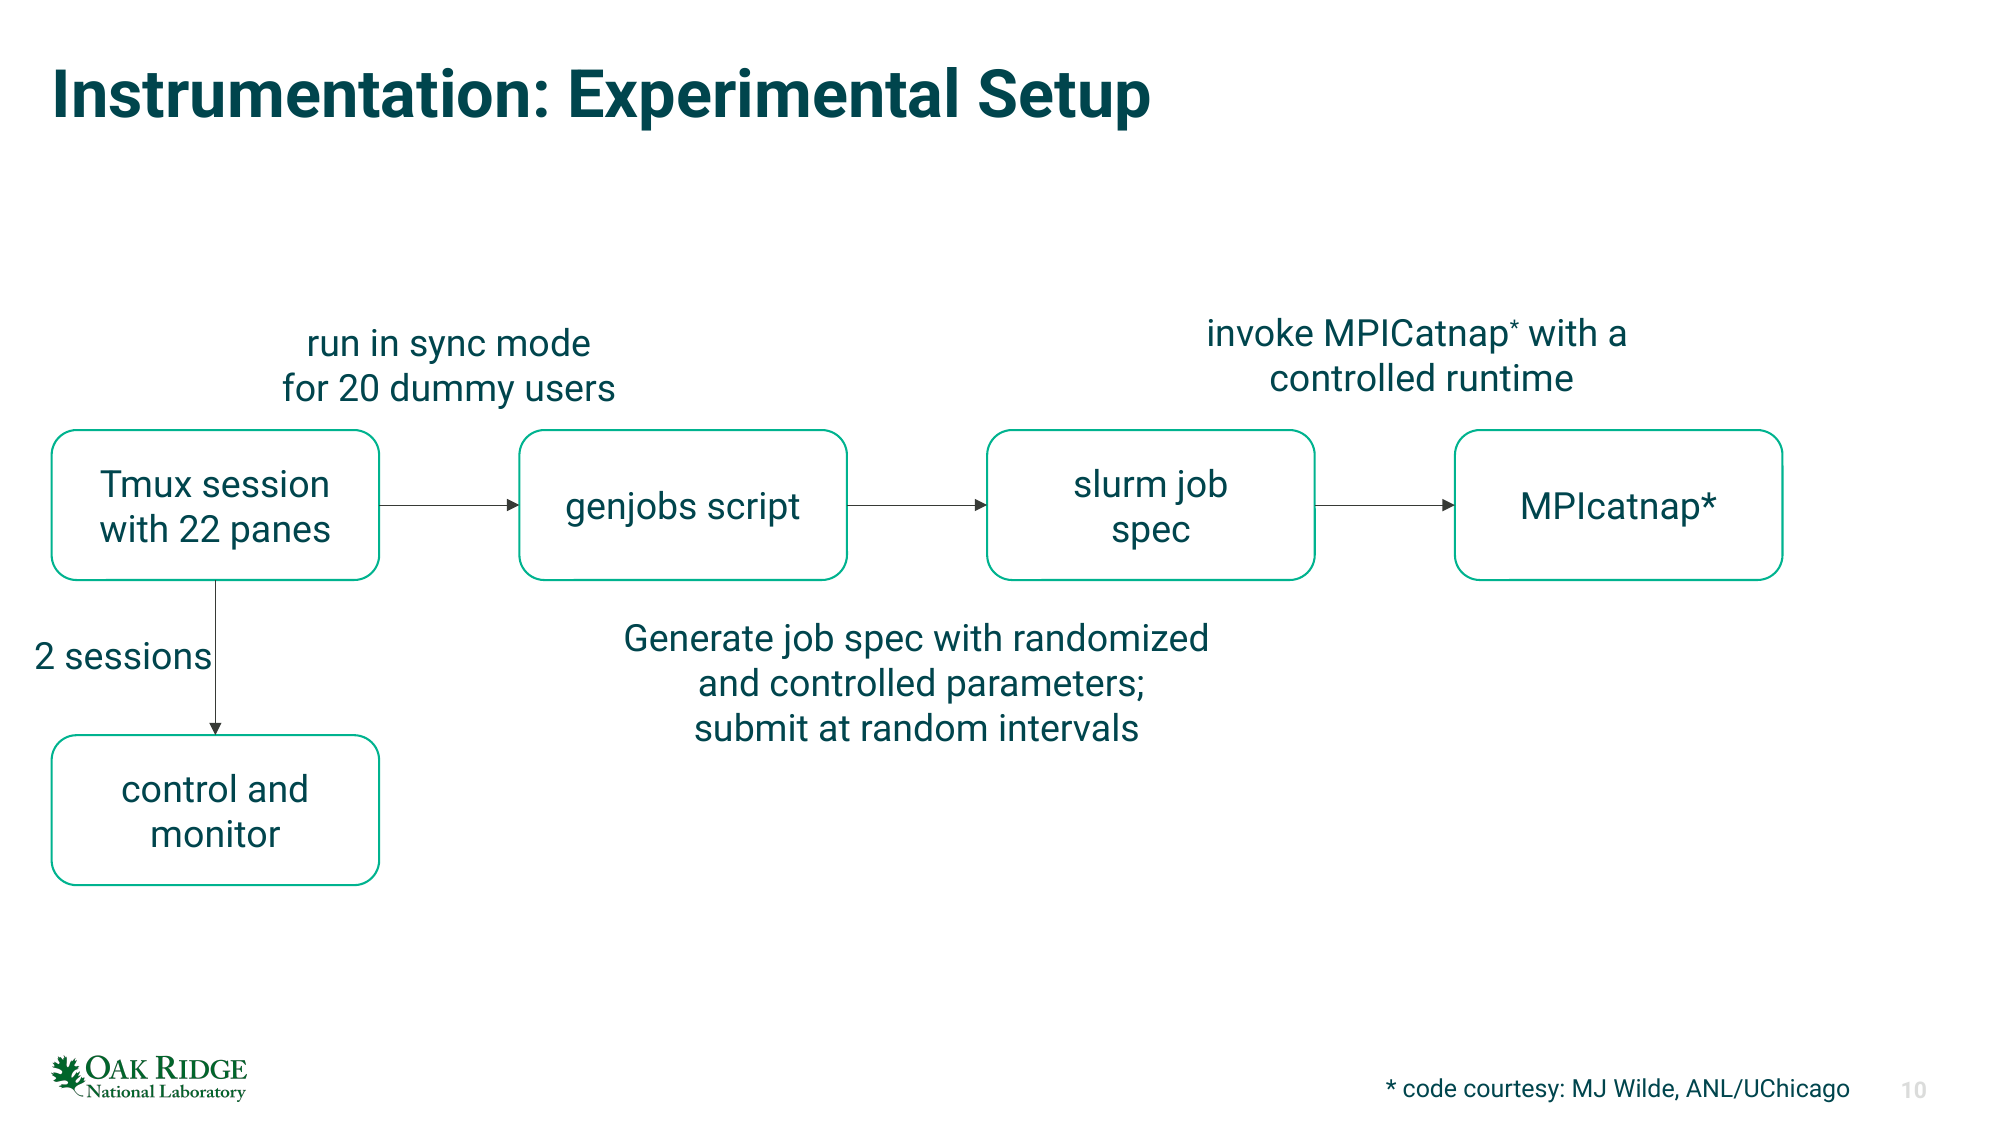

# Instrumentation: Experimental Setup
invoke MPICatnap* with a
controlled runtime
run in sync mode
for 20 dummy users
Tmux session with 22 panes
genjobs script
slurm job
spec
MPIcatnap*
Generate job spec with randomized
 and controlled parameters;
submit at random intervals
2 sessions
control and monitor
* code courtesy: MJ Wilde, ANL/UChicago